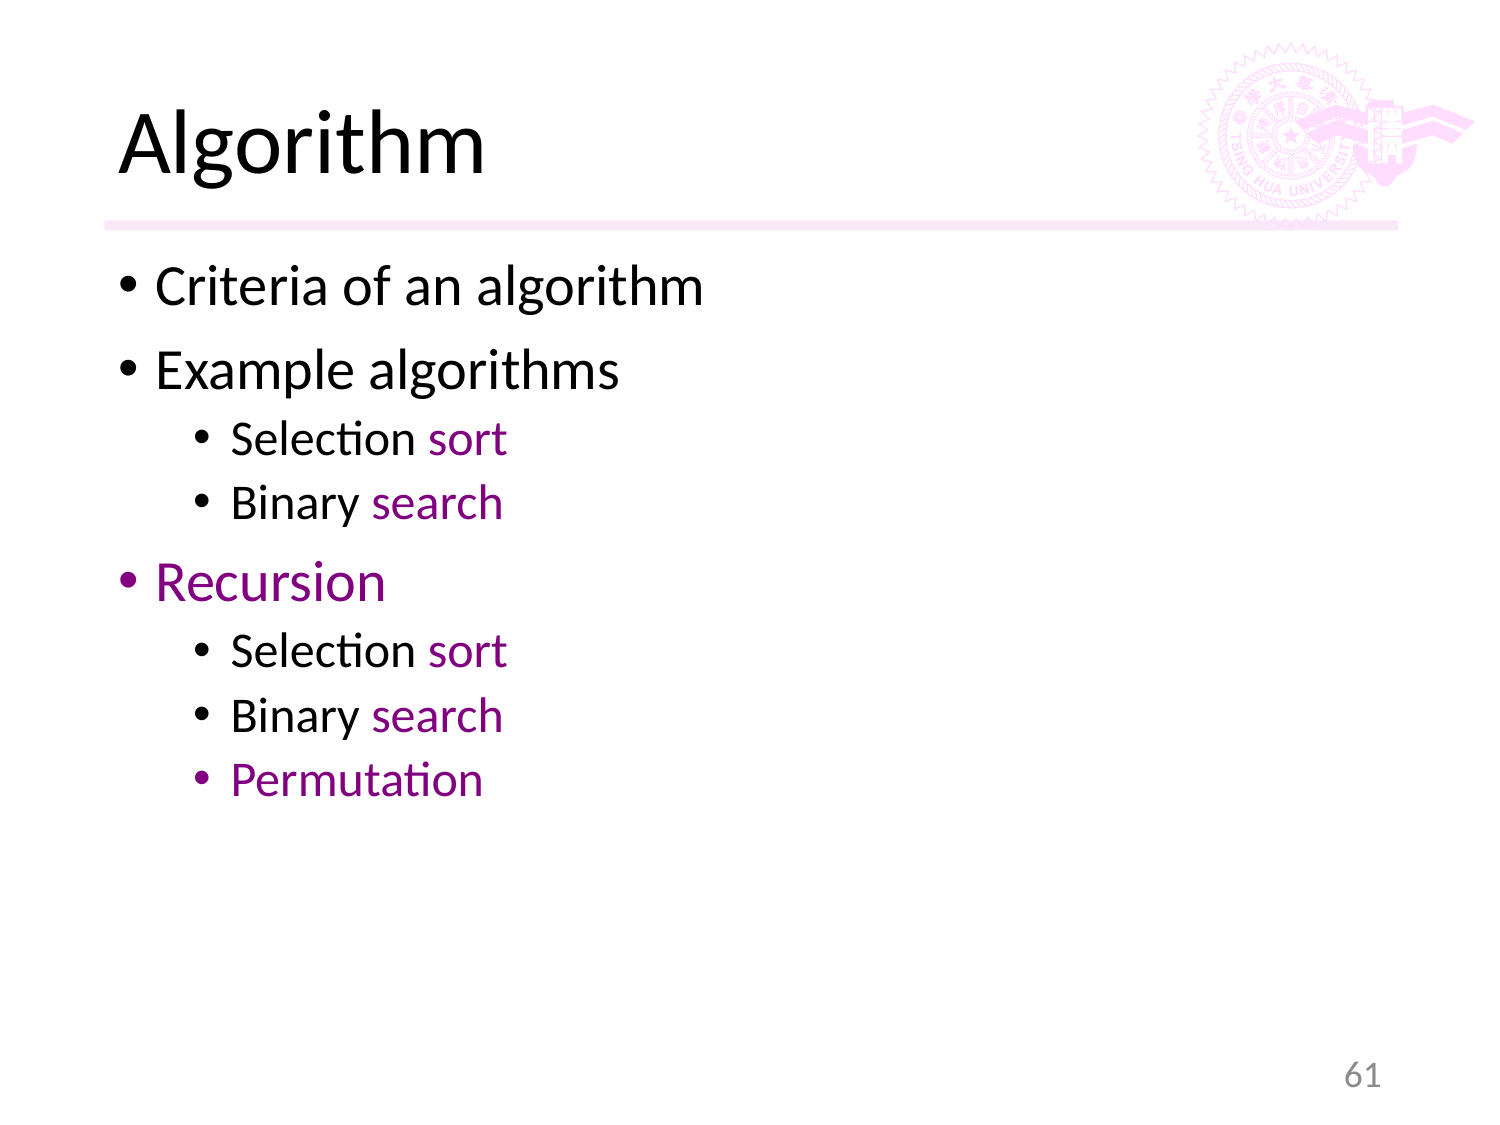

# Algorithm
Criteria of an algorithm
Example algorithms
Selection sort
Binary search
Recursion
Selection sort
Binary search
Permutation

61